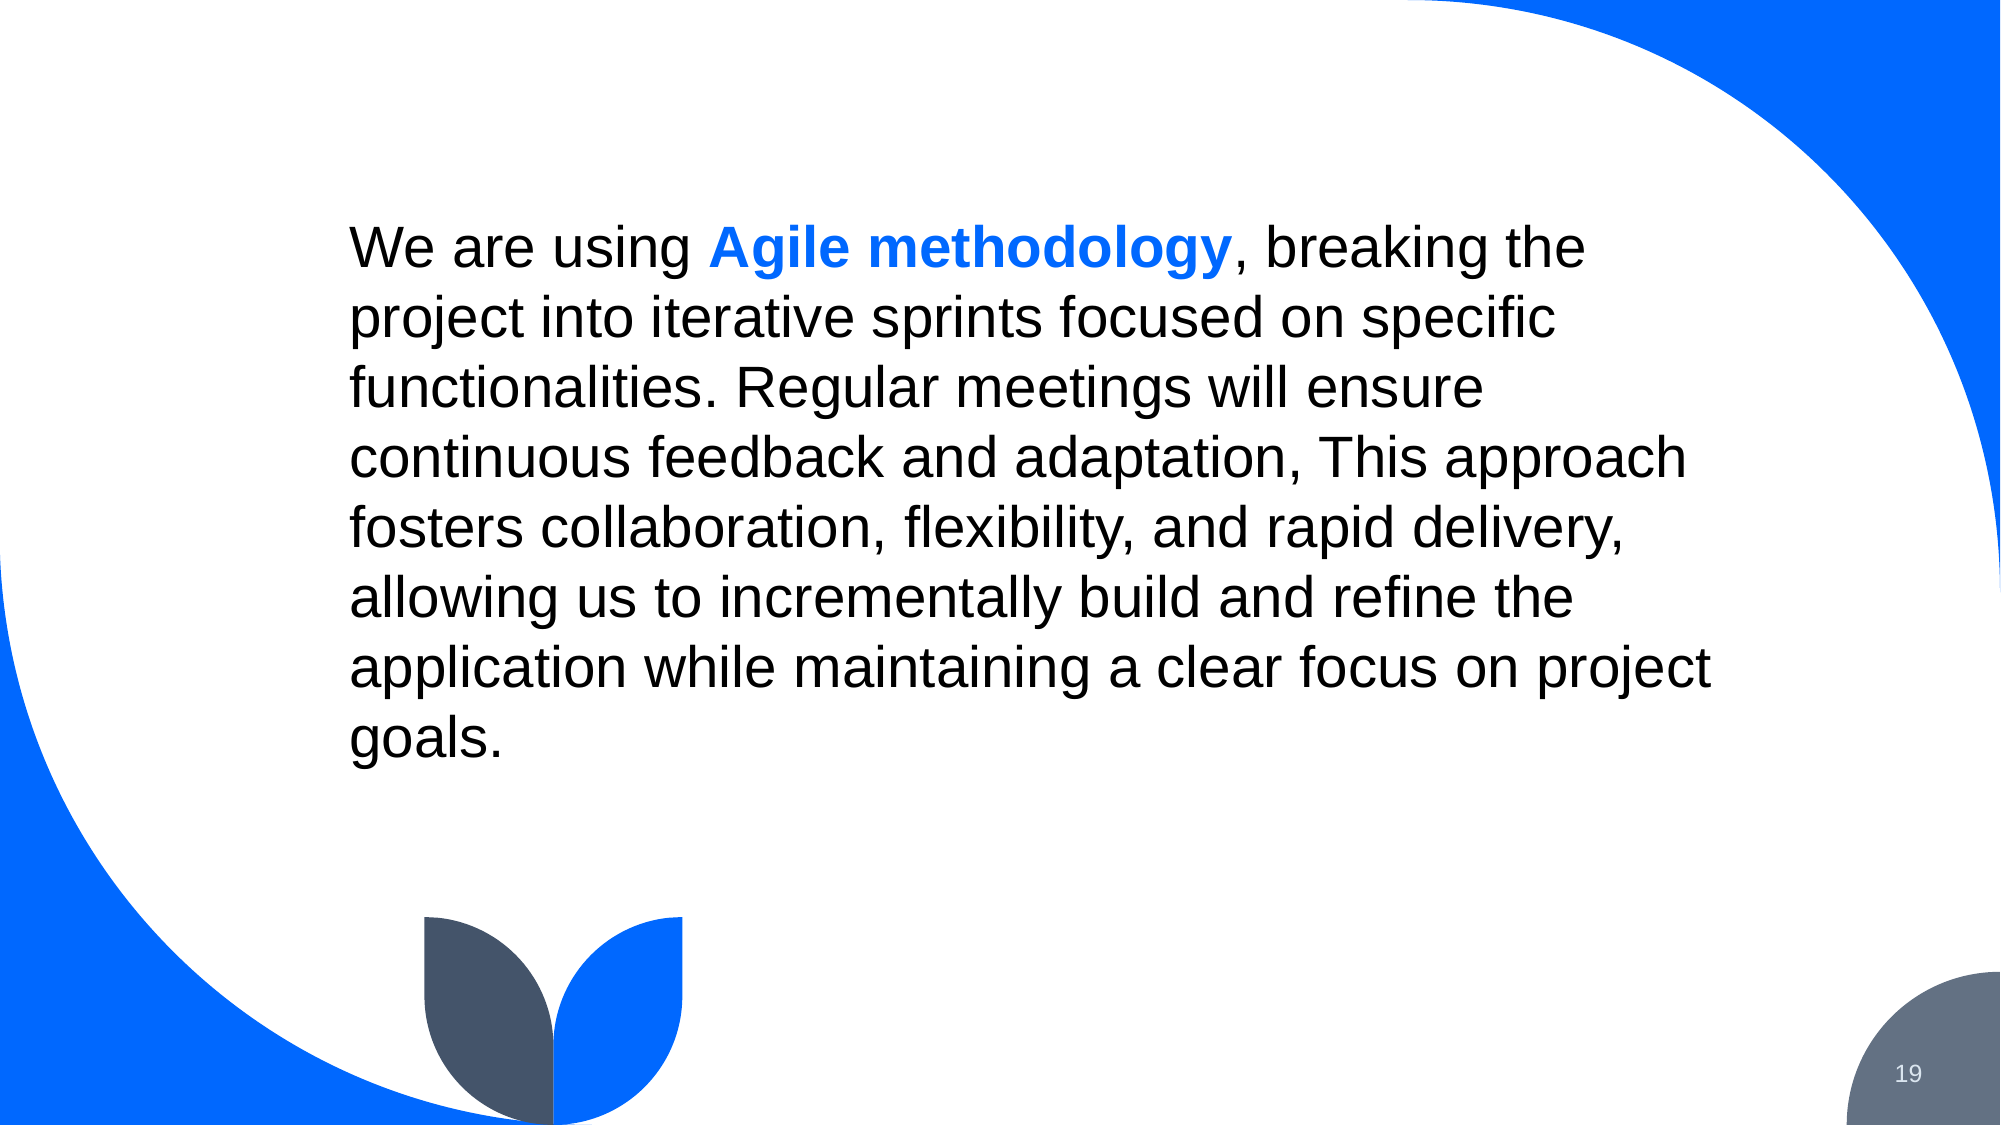

We are using Agile methodology, breaking the project into iterative sprints focused on specific functionalities. Regular meetings will ensure continuous feedback and adaptation, This approach fosters collaboration, flexibility, and rapid delivery, allowing us to incrementally build and refine the application while maintaining a clear focus on project goals.
19